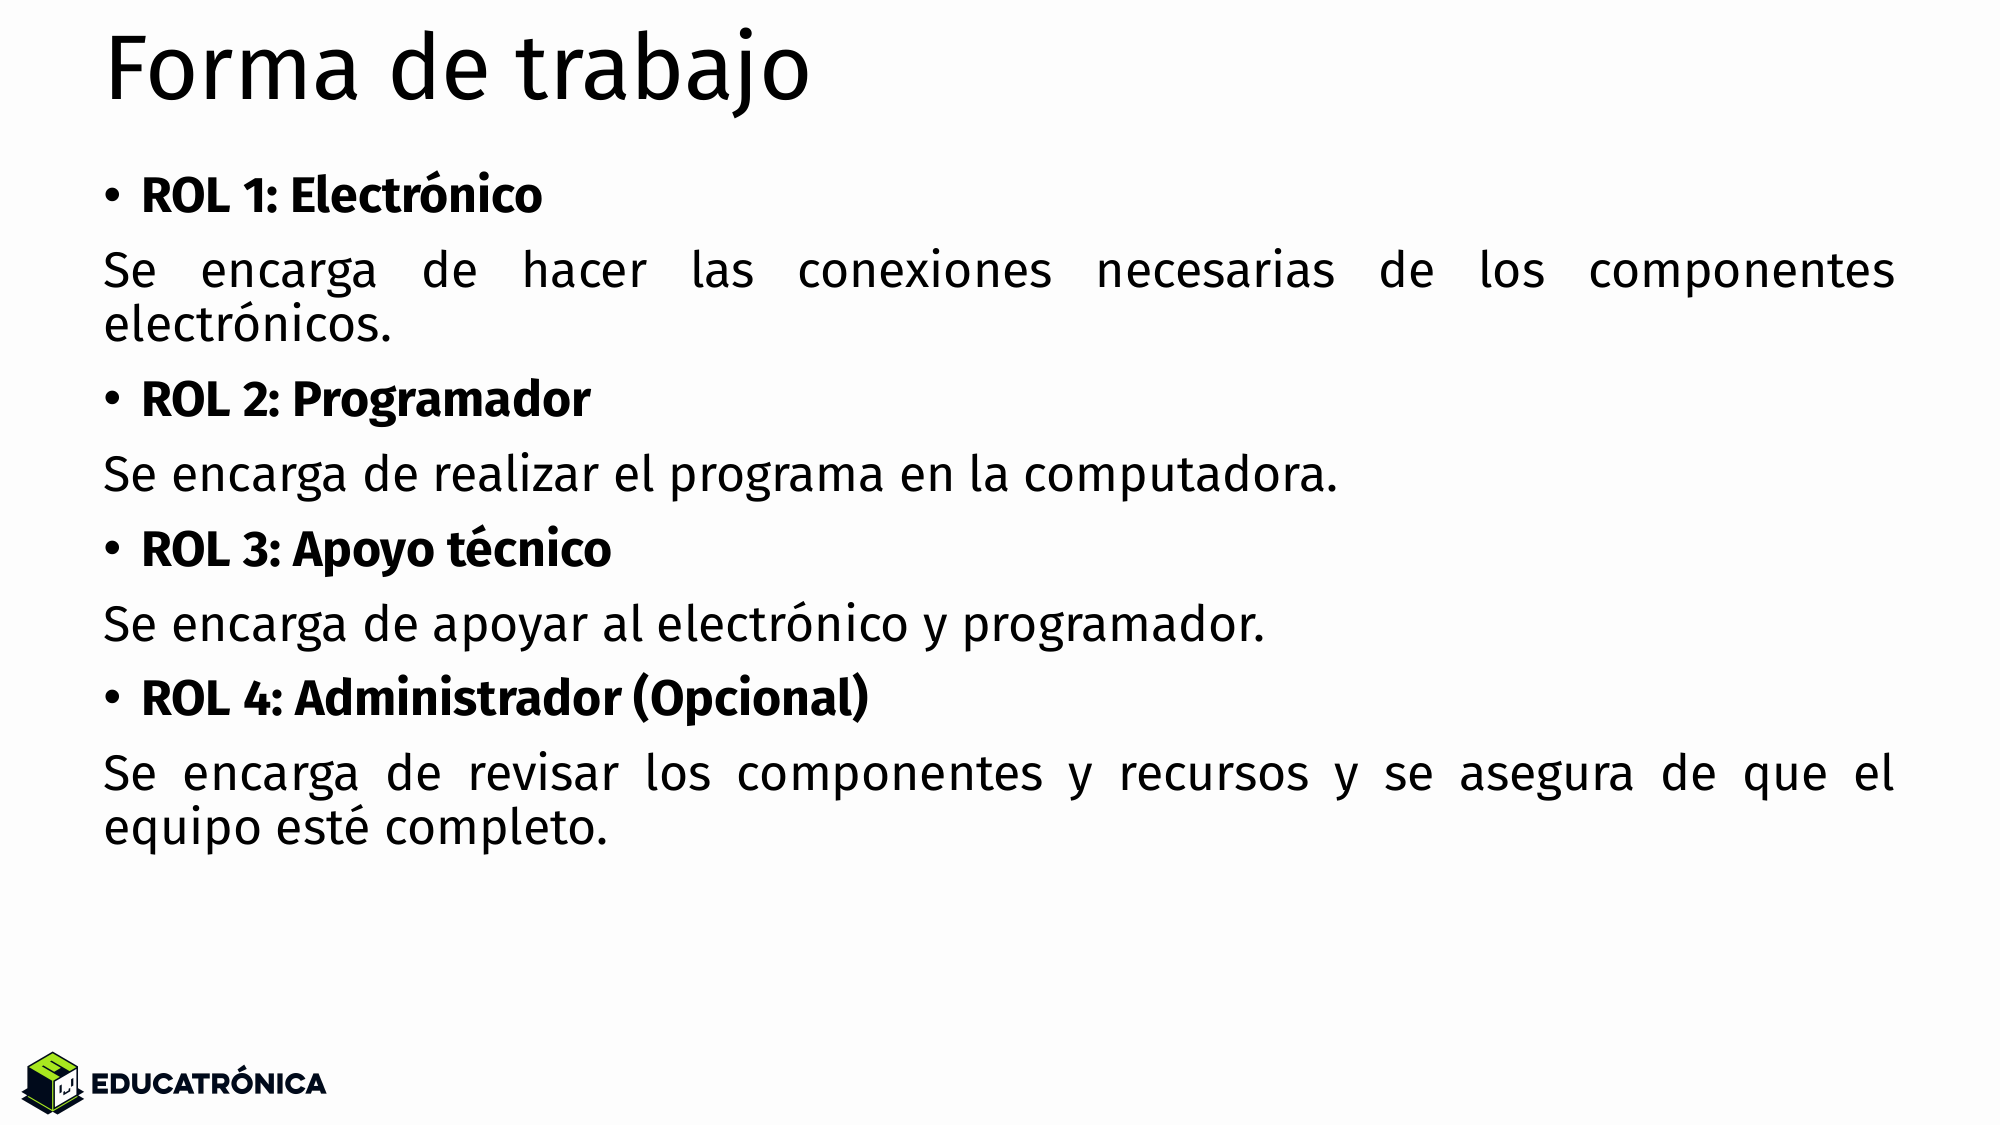

# Forma de trabajo
ROL 1: Electrónico
Se encarga de hacer las conexiones necesarias de los componentes electrónicos.
ROL 2: Programador
Se encarga de realizar el programa en la computadora.
ROL 3: Apoyo técnico
Se encarga de apoyar al electrónico y programador.
ROL 4: Administrador (Opcional)
Se encarga de revisar los componentes y recursos y se asegura de que el equipo esté completo.